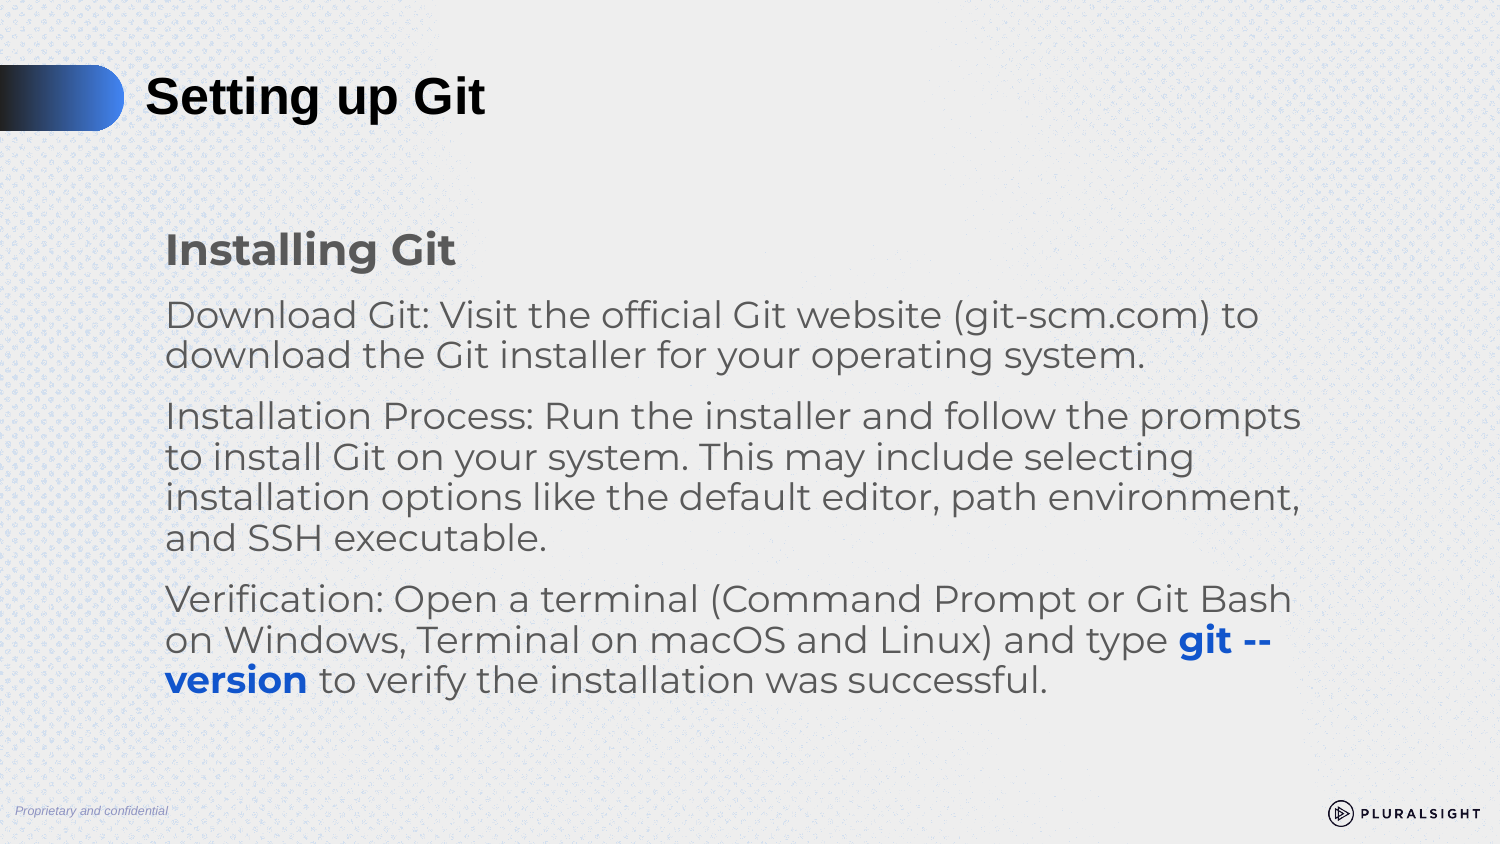

# Setting up Git
Installing Git
Download Git: Visit the official Git website (git-scm.com) to download the Git installer for your operating system.
Installation Process: Run the installer and follow the prompts to install Git on your system. This may include selecting installation options like the default editor, path environment, and SSH executable.
Verification: Open a terminal (Command Prompt or Git Bash on Windows, Terminal on macOS and Linux) and type git --version to verify the installation was successful.